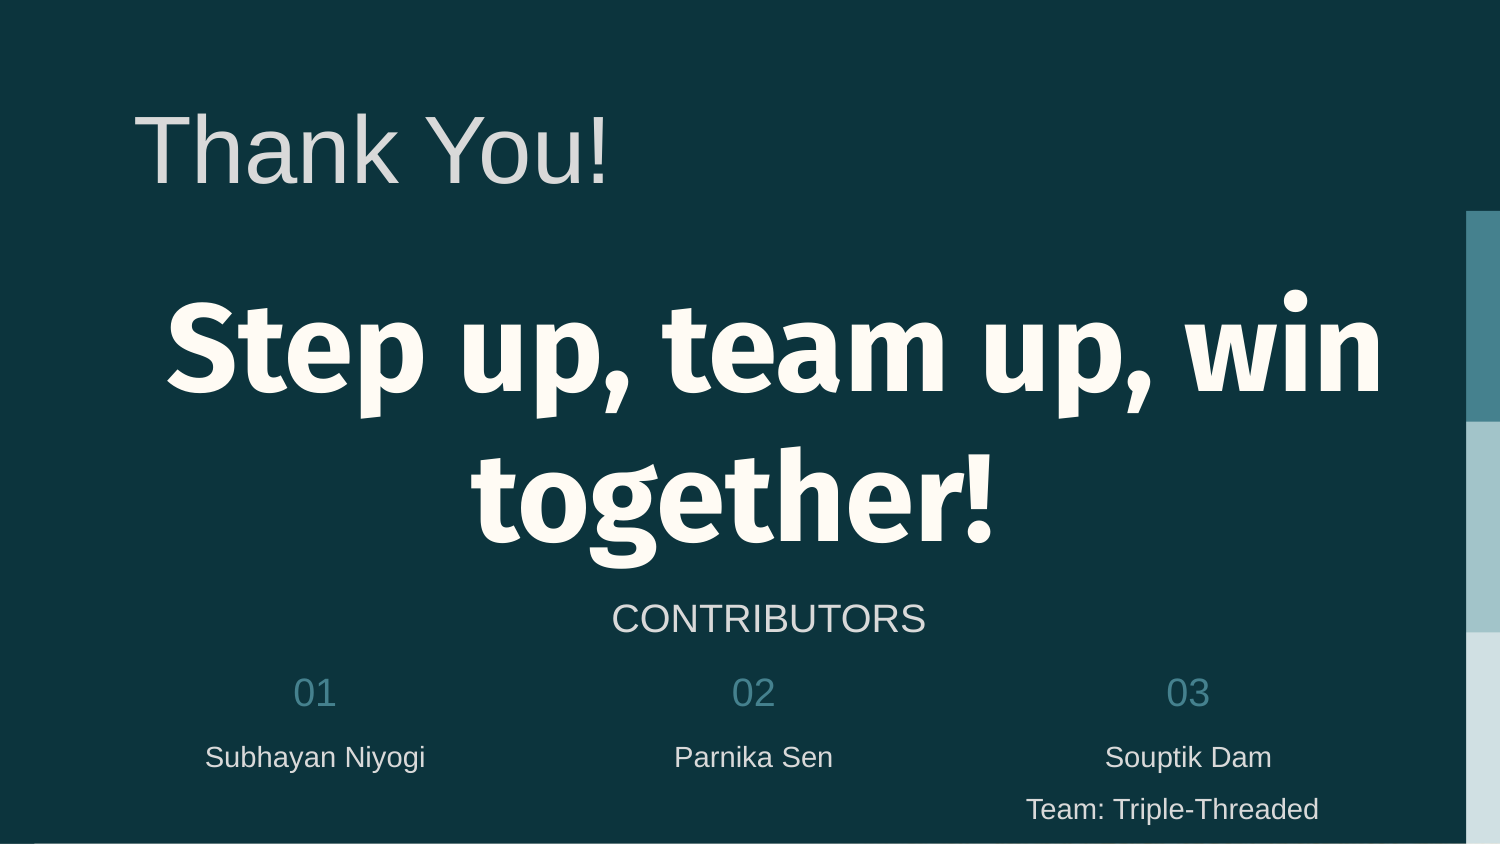

Step up, team up, win together!

# Thank You!
CONTRIBUTORS
01
02
03
Subhayan Niyogi

Parnika Sen
Souptik Dam
Team: Triple-Threaded